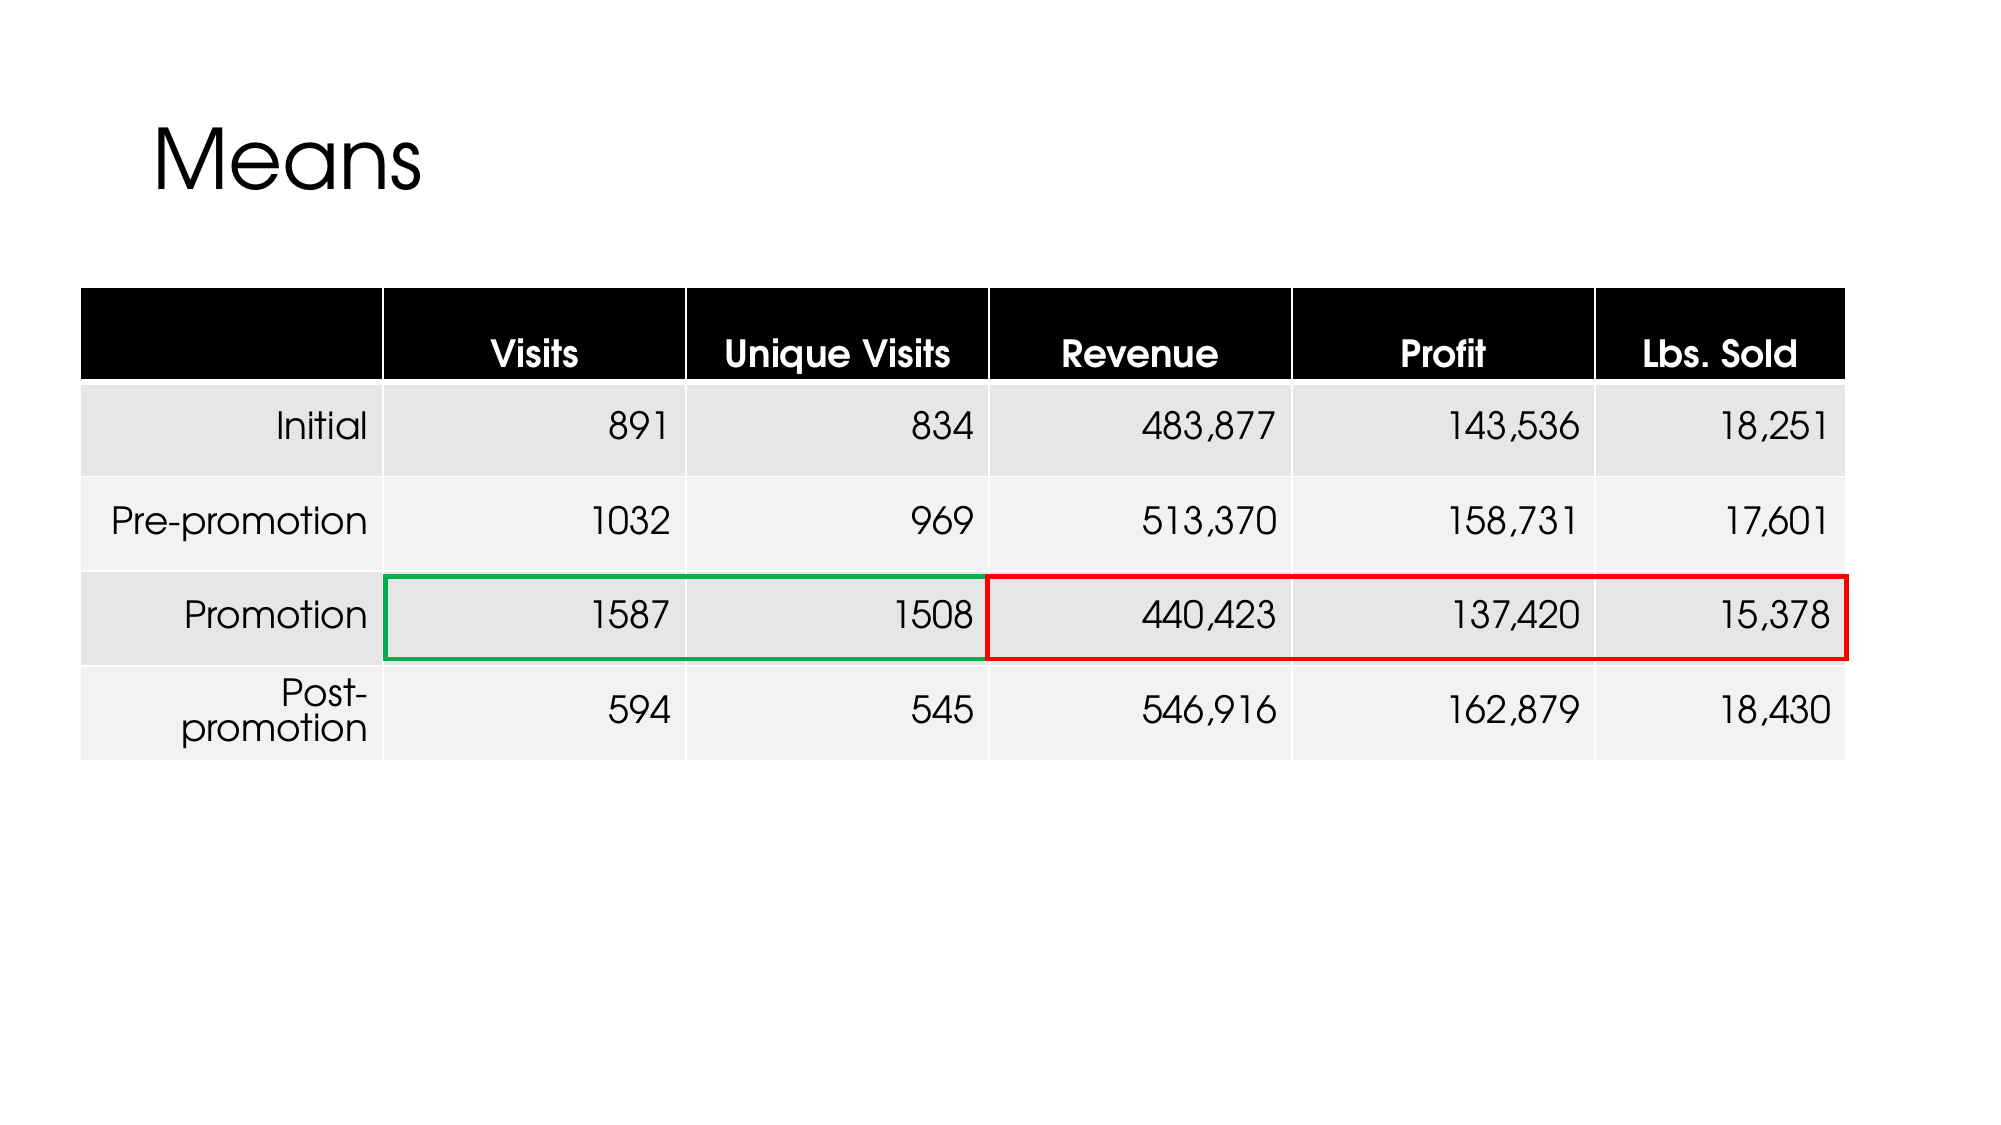

# Means
|  | Visits | Unique Visits | Revenue | Profit | Lbs. Sold |
| --- | --- | --- | --- | --- | --- |
| Initial | 891 | 834 | 483,877 | 143,536 | 18,251 |
| Pre-promotion | 1032 | 969 | 513,370 | 158,731 | 17,601 |
| Promotion | 1587 | 1508 | 440,423 | 137,420 | 15,378 |
| Post-promotion | 594 | 545 | 546,916 | 162,879 | 18,430 |